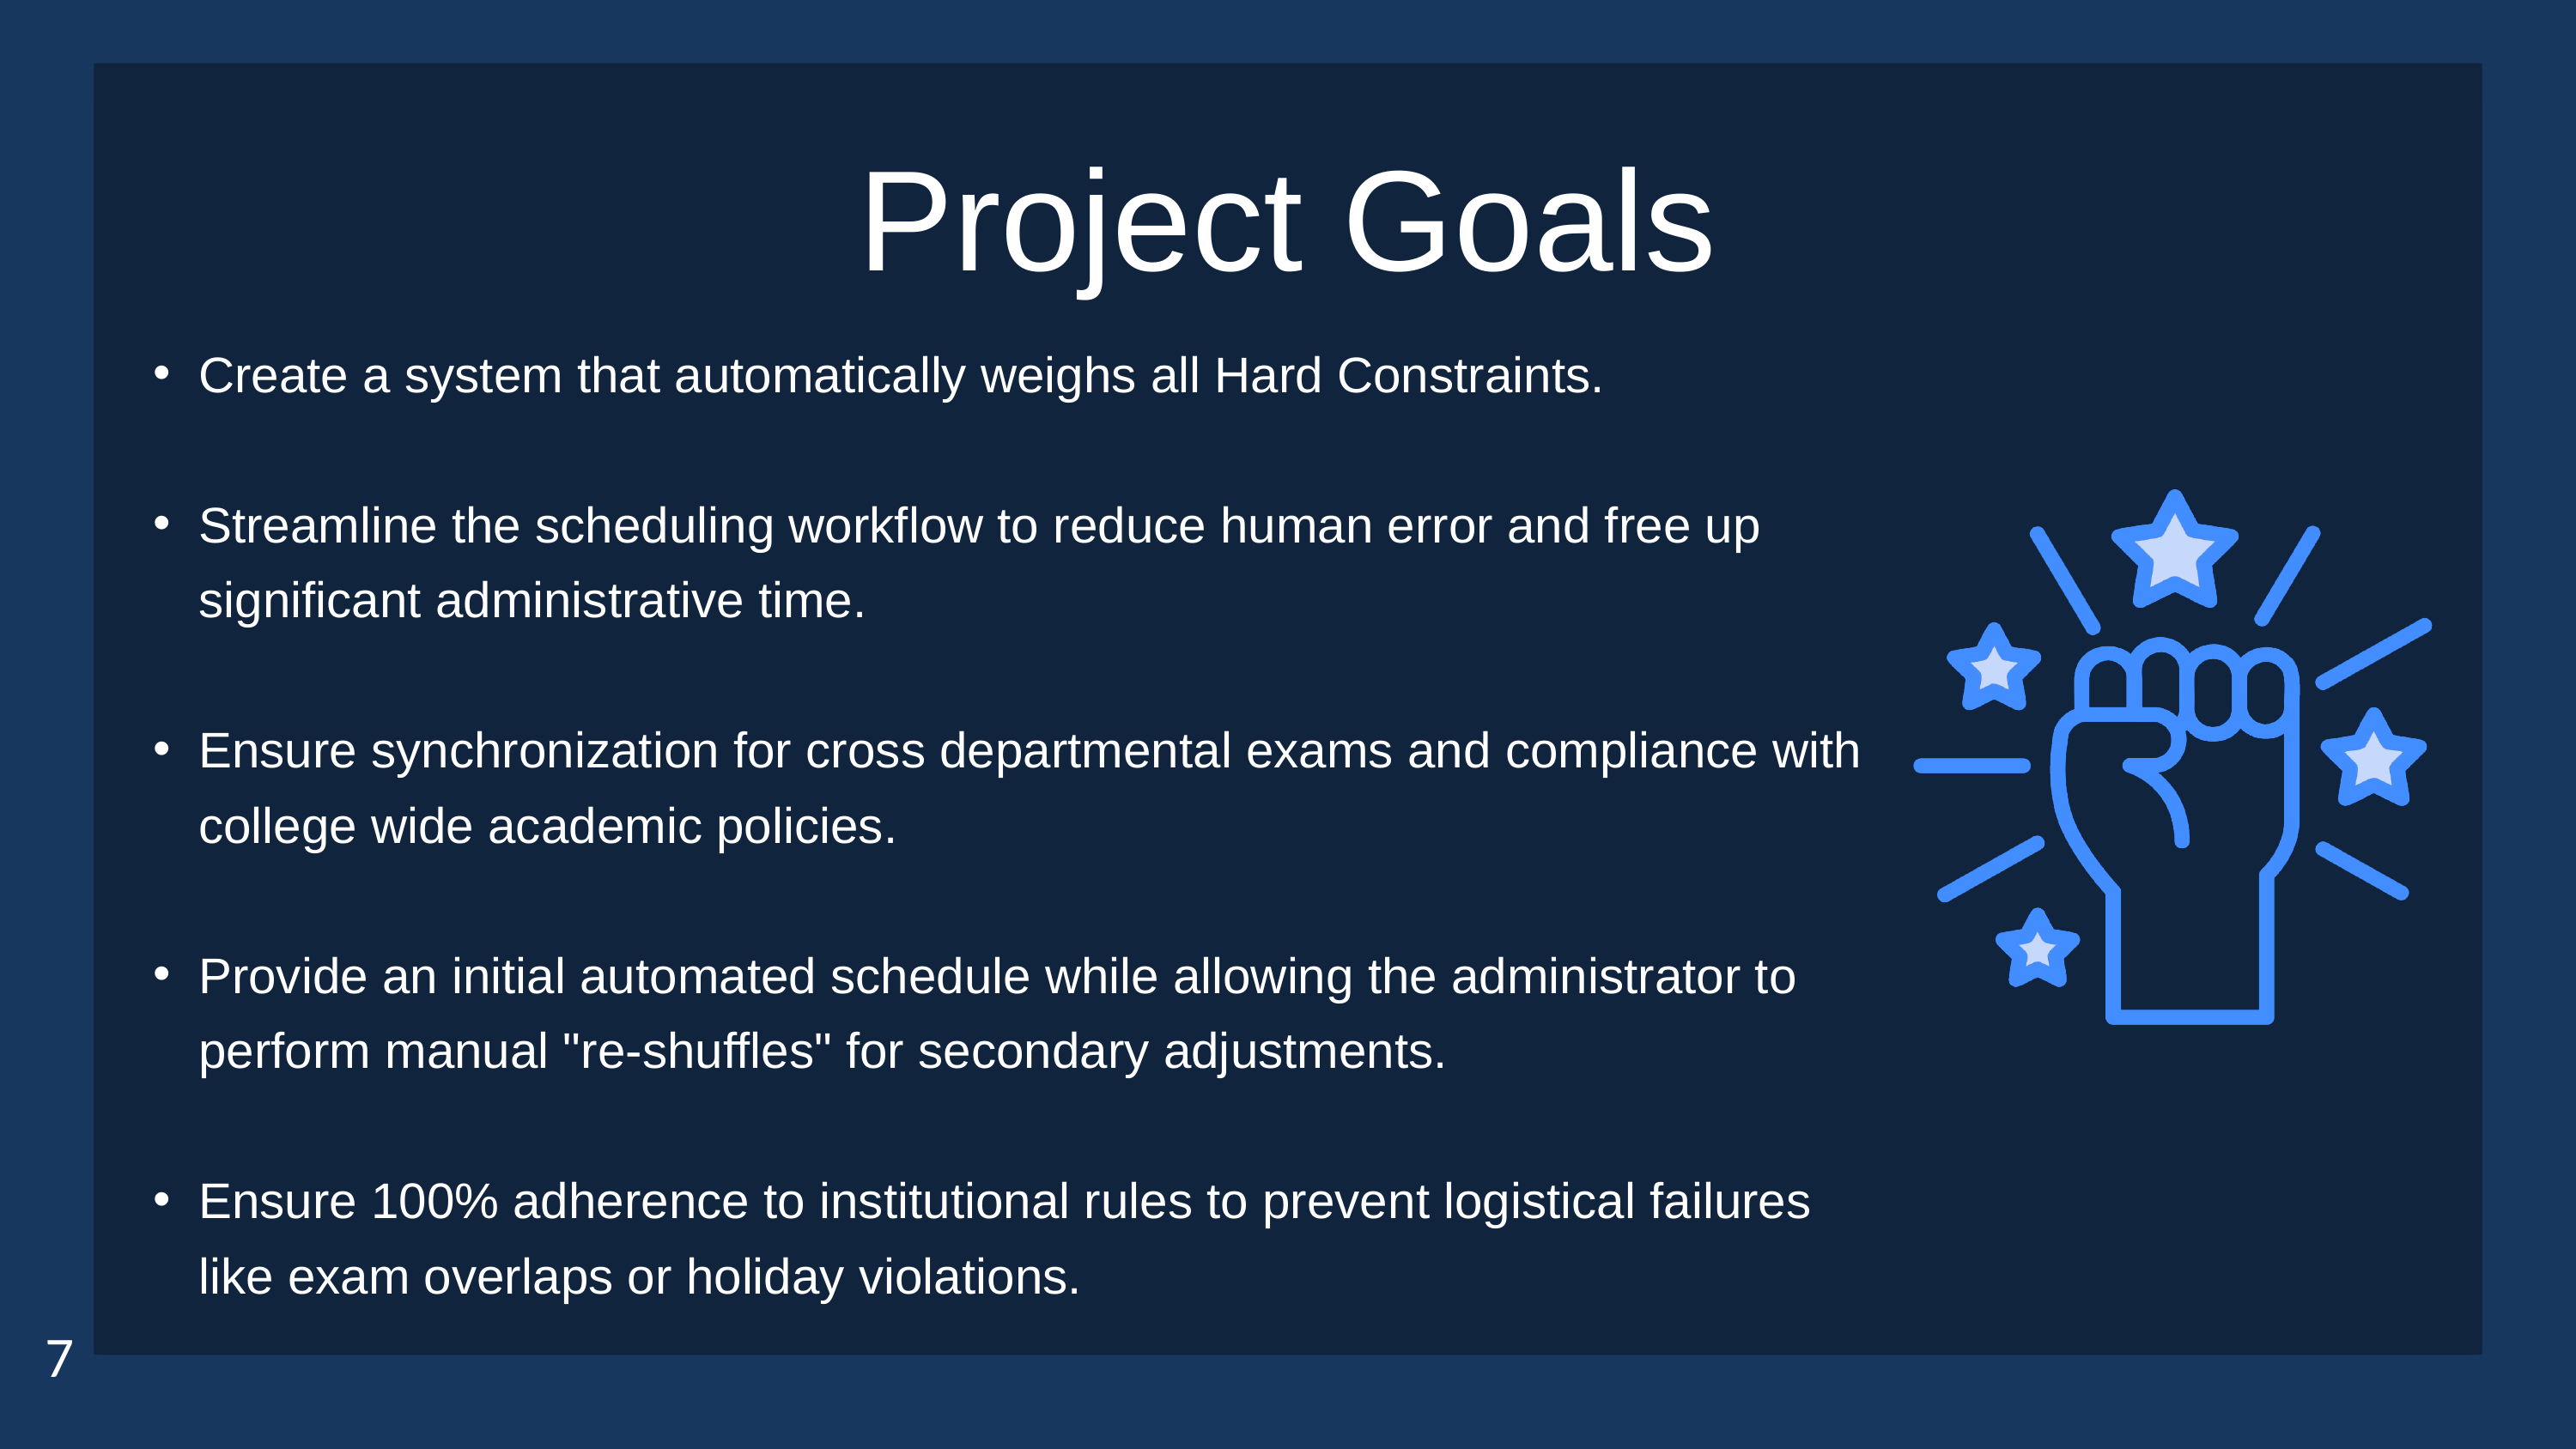

Project Goals
Create a system that automatically weighs all Hard Constraints.

Streamline the scheduling workflow to reduce human error and free up significant administrative time.

Ensure synchronization for cross departmental exams and compliance with college wide academic policies.

Provide an initial automated schedule while allowing the administrator to perform manual "re-shuffles" for secondary adjustments.

Ensure 100% adherence to institutional rules to prevent logistical failures like exam overlaps or holiday violations.

7